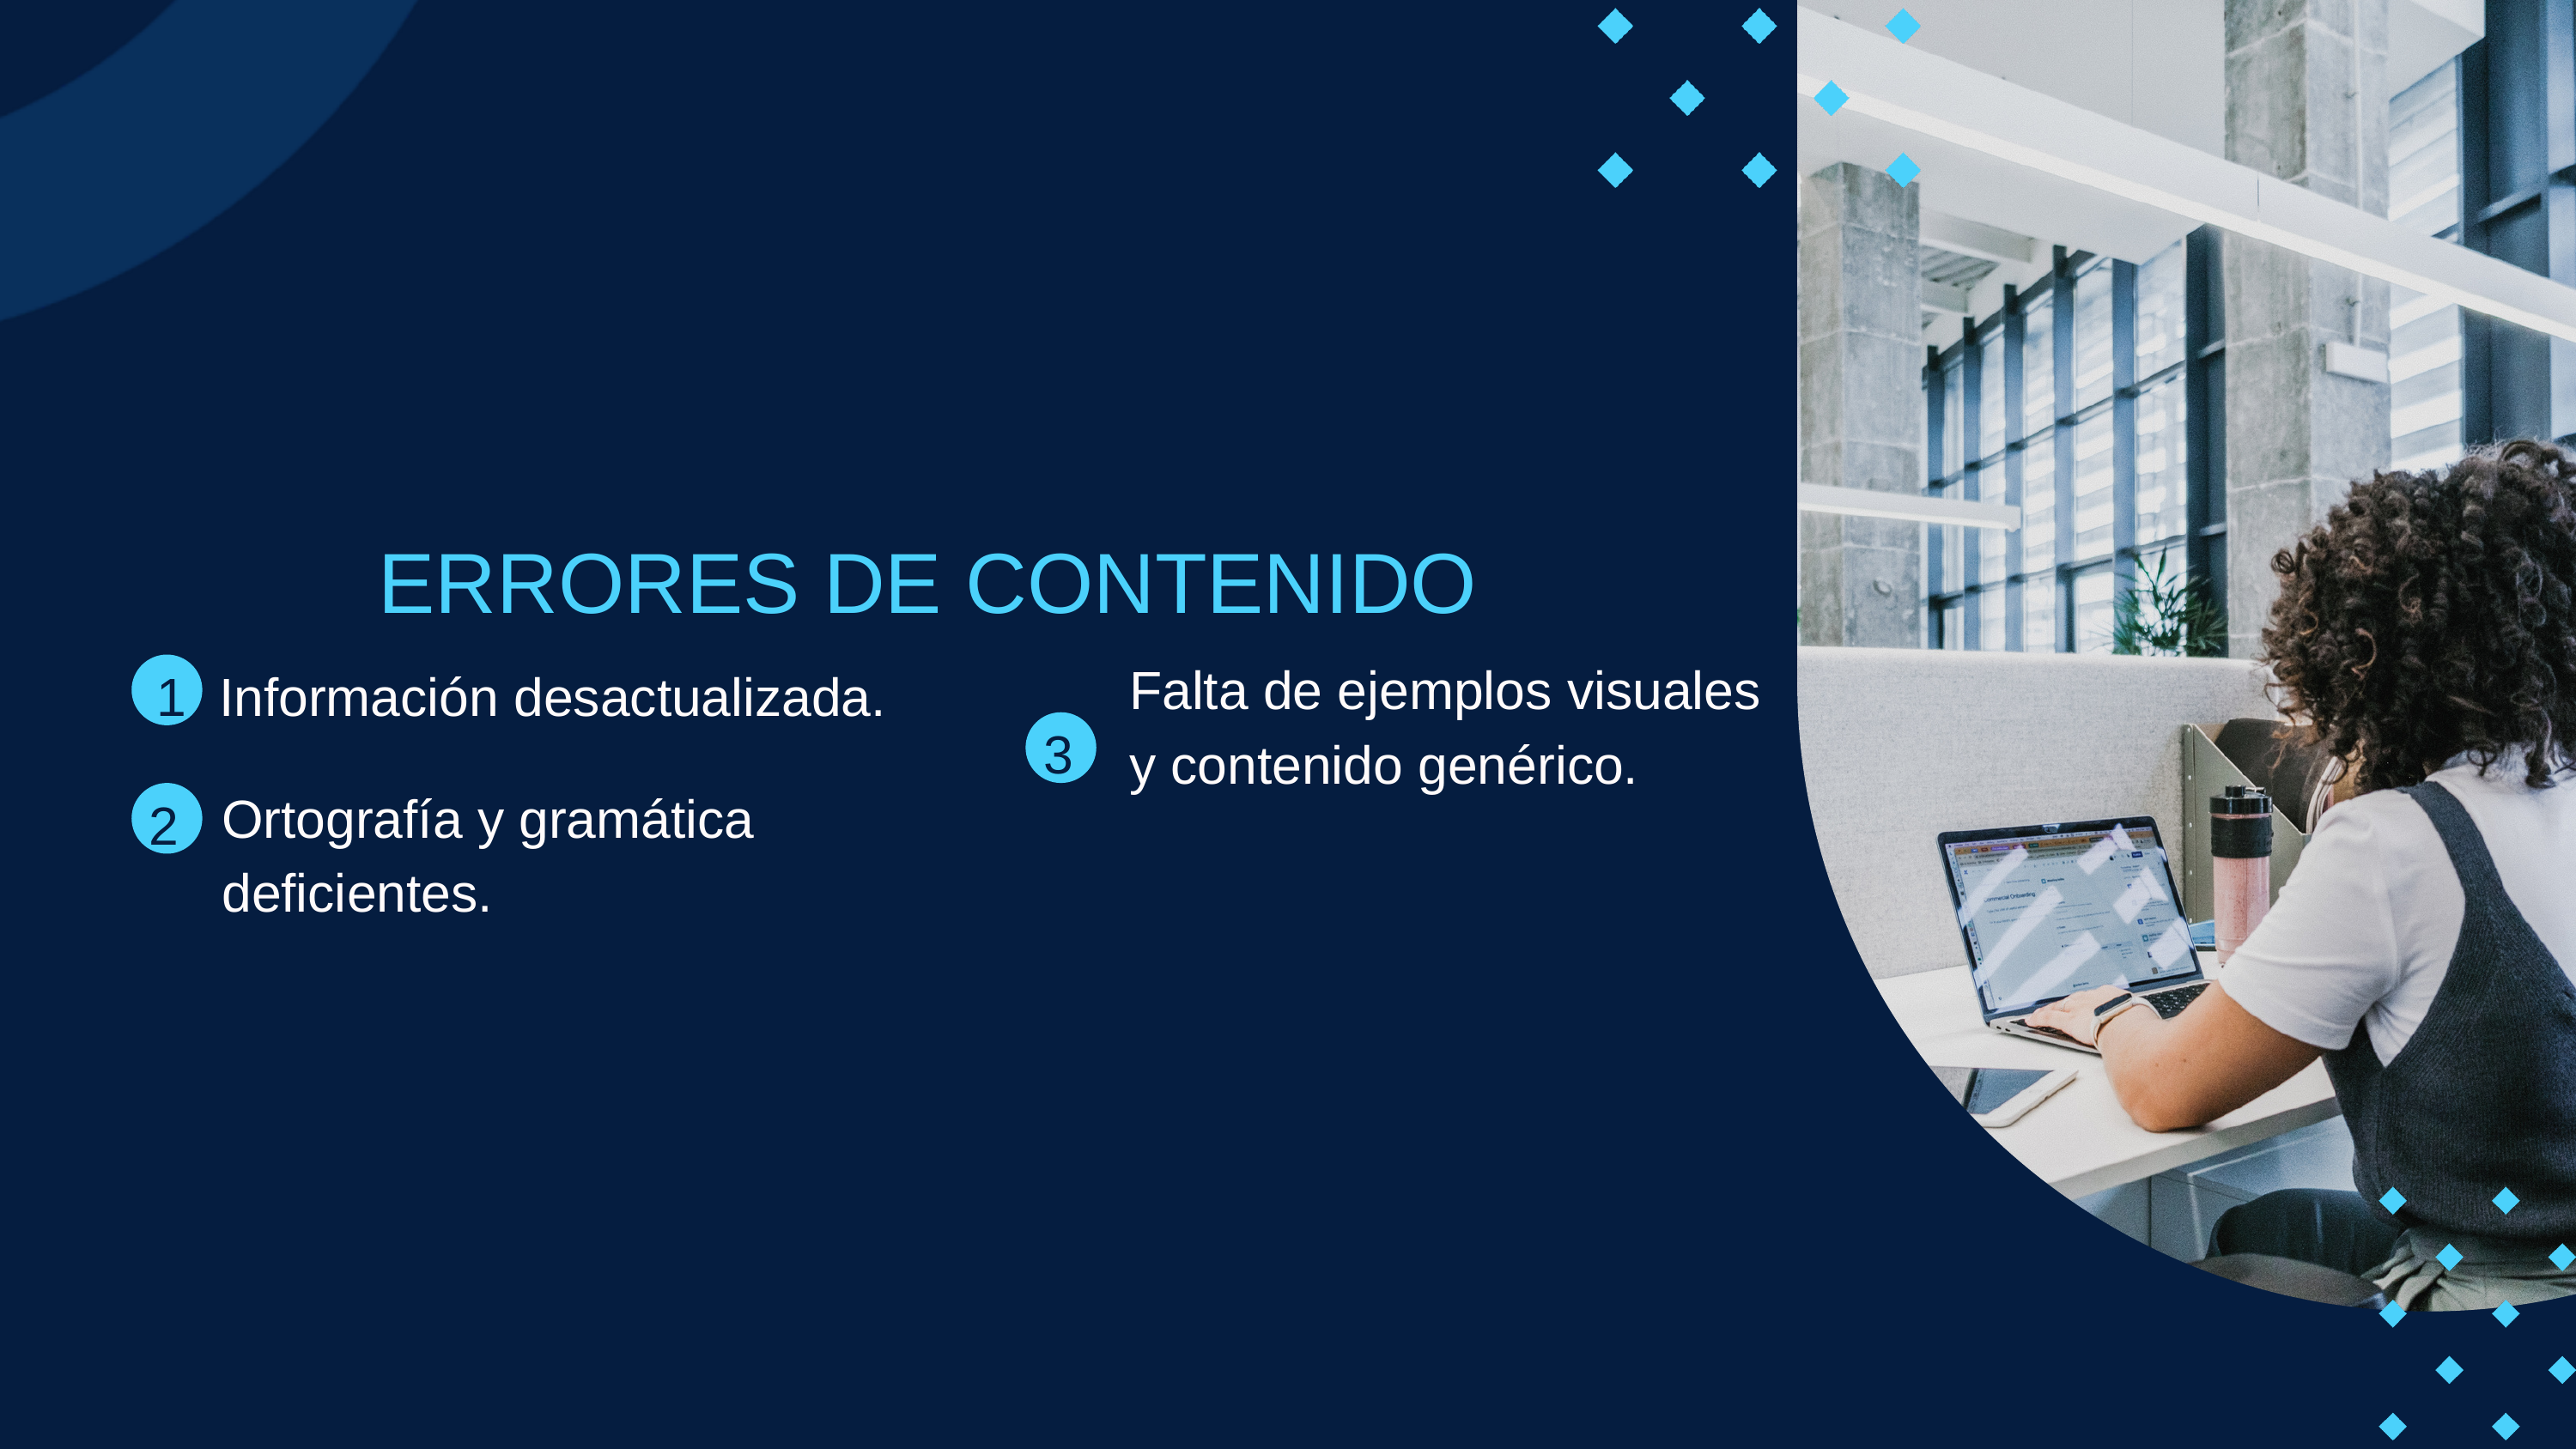

ERRORES DE CONTENIDO
Falta de ejemplos visuales y contenido genérico.
1
Información desactualizada.

3

Ortografía y gramática deficientes.
2